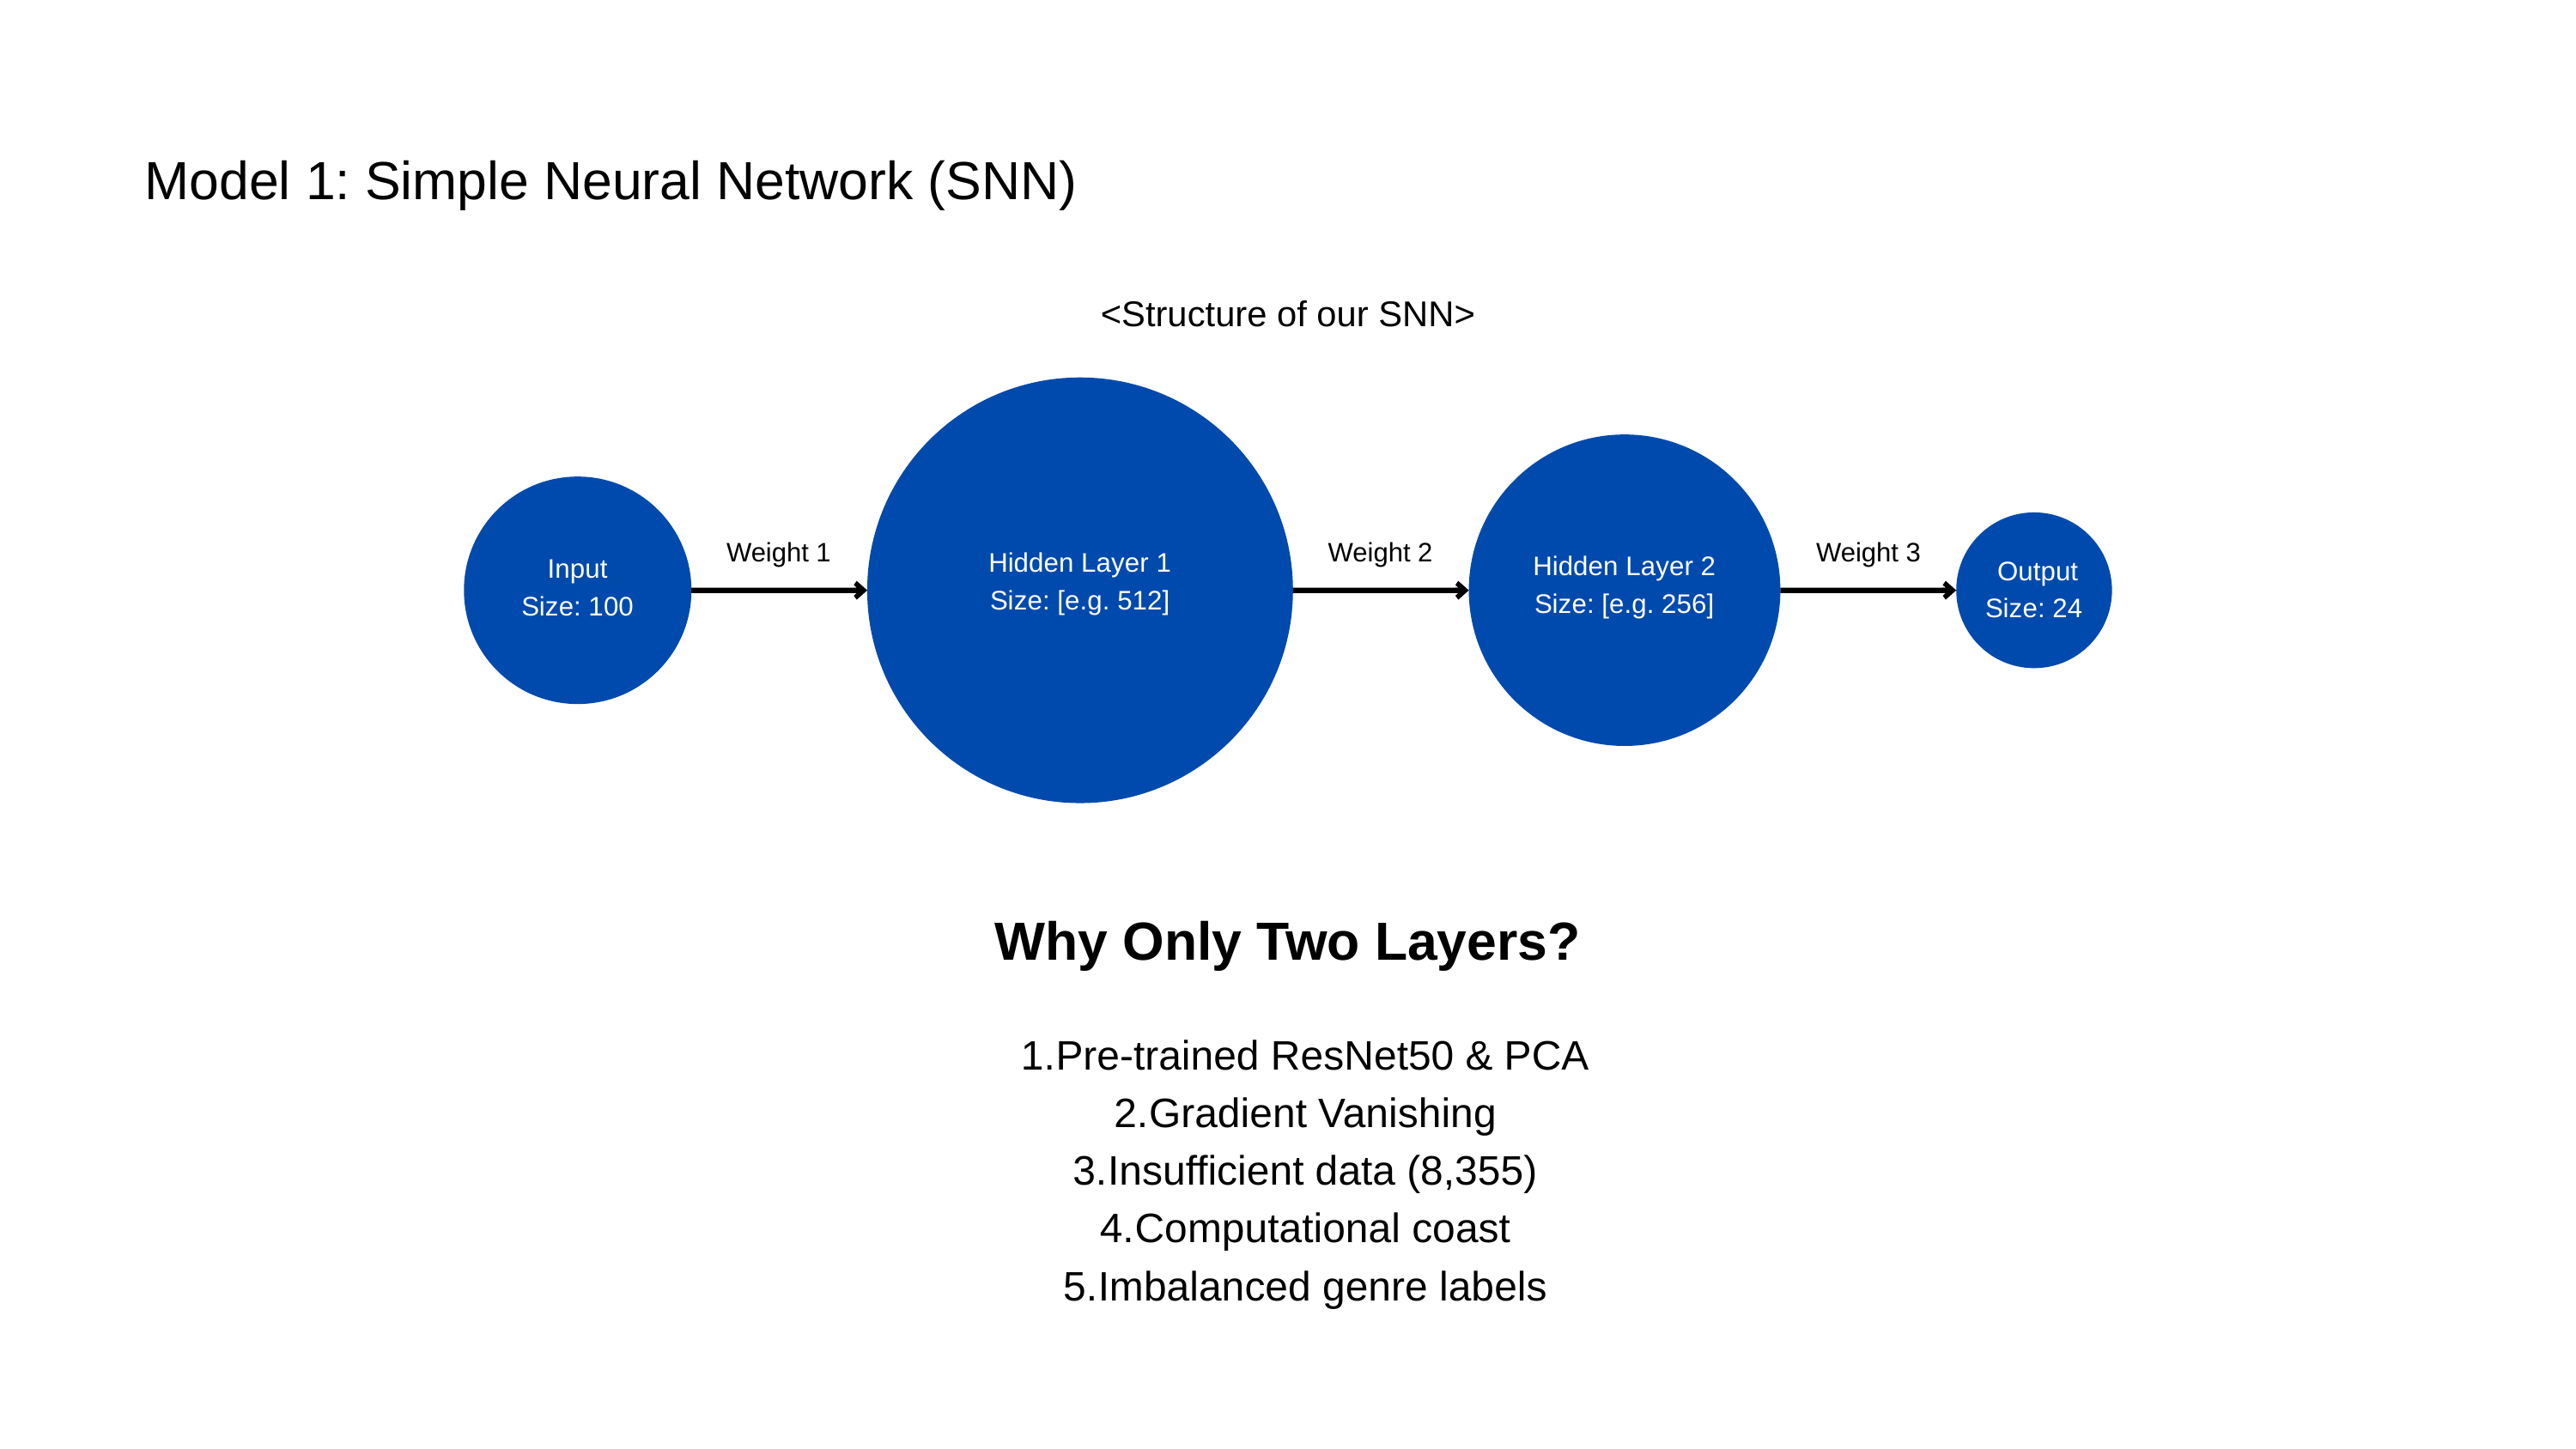

Model 1: Simple Neural Network (SNN)
<Structure of our SNN>

Hidden Layer 1
Size: [e.g. 512]

Hidden Layer 2
Size: [e.g. 256]

Input
Size: 100

 Output
Size: 24
Weight 1
Weight 2
Weight 3

Why Only Two Layers?
Pre-trained ResNet50 & PCA
Gradient Vanishing
Insufficient data (8,355)
Computational coast
Imbalanced genre labels